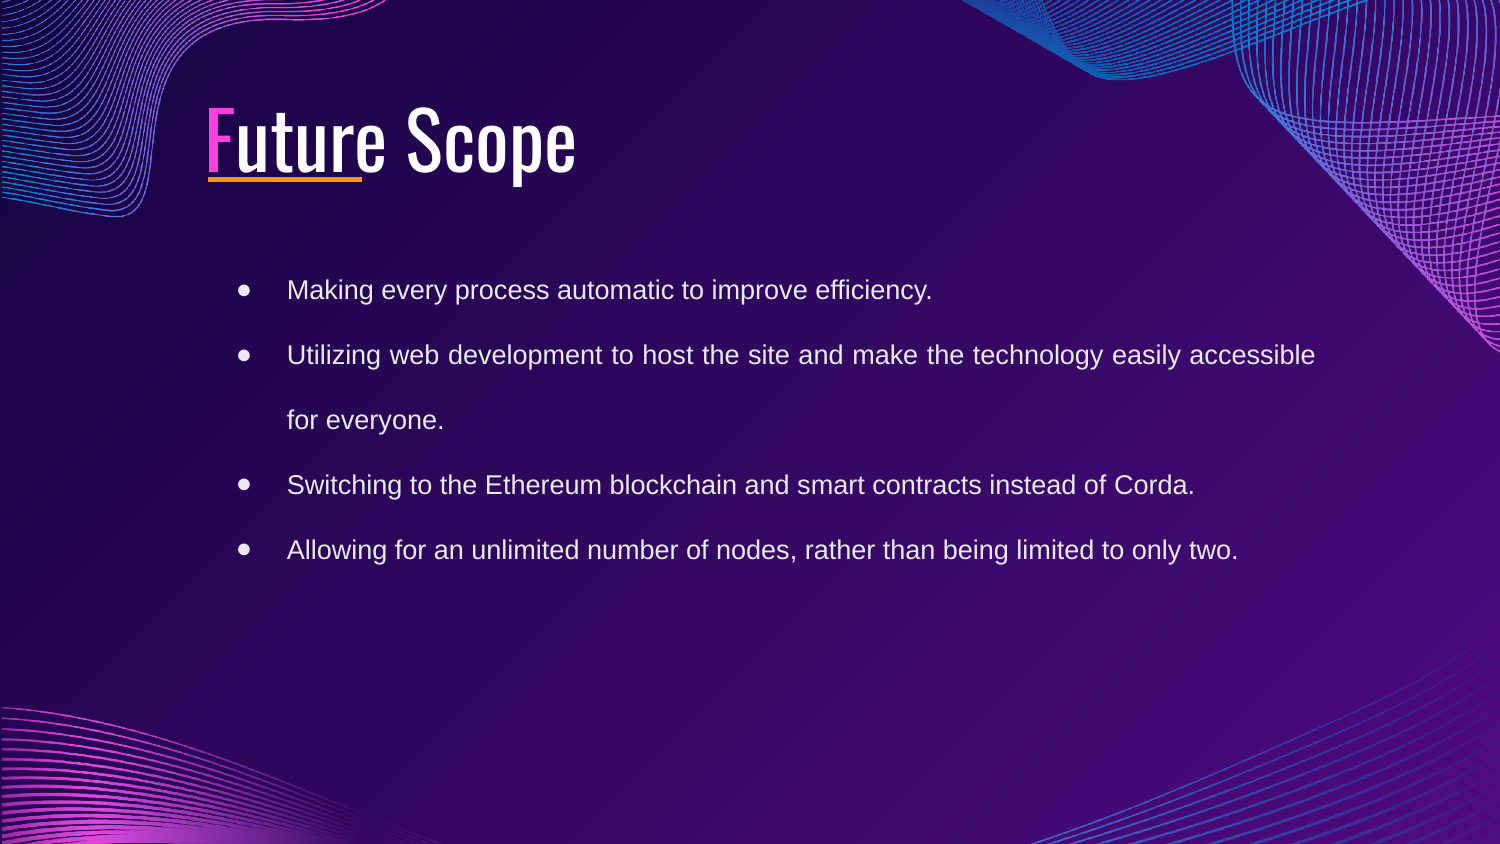

Future Scope
Making every process automatic to improve efficiency.
Utilizing web development to host the site and make the technology easily accessible for everyone.
Switching to the Ethereum blockchain and smart contracts instead of Corda.
Allowing for an unlimited number of nodes, rather than being limited to only two.